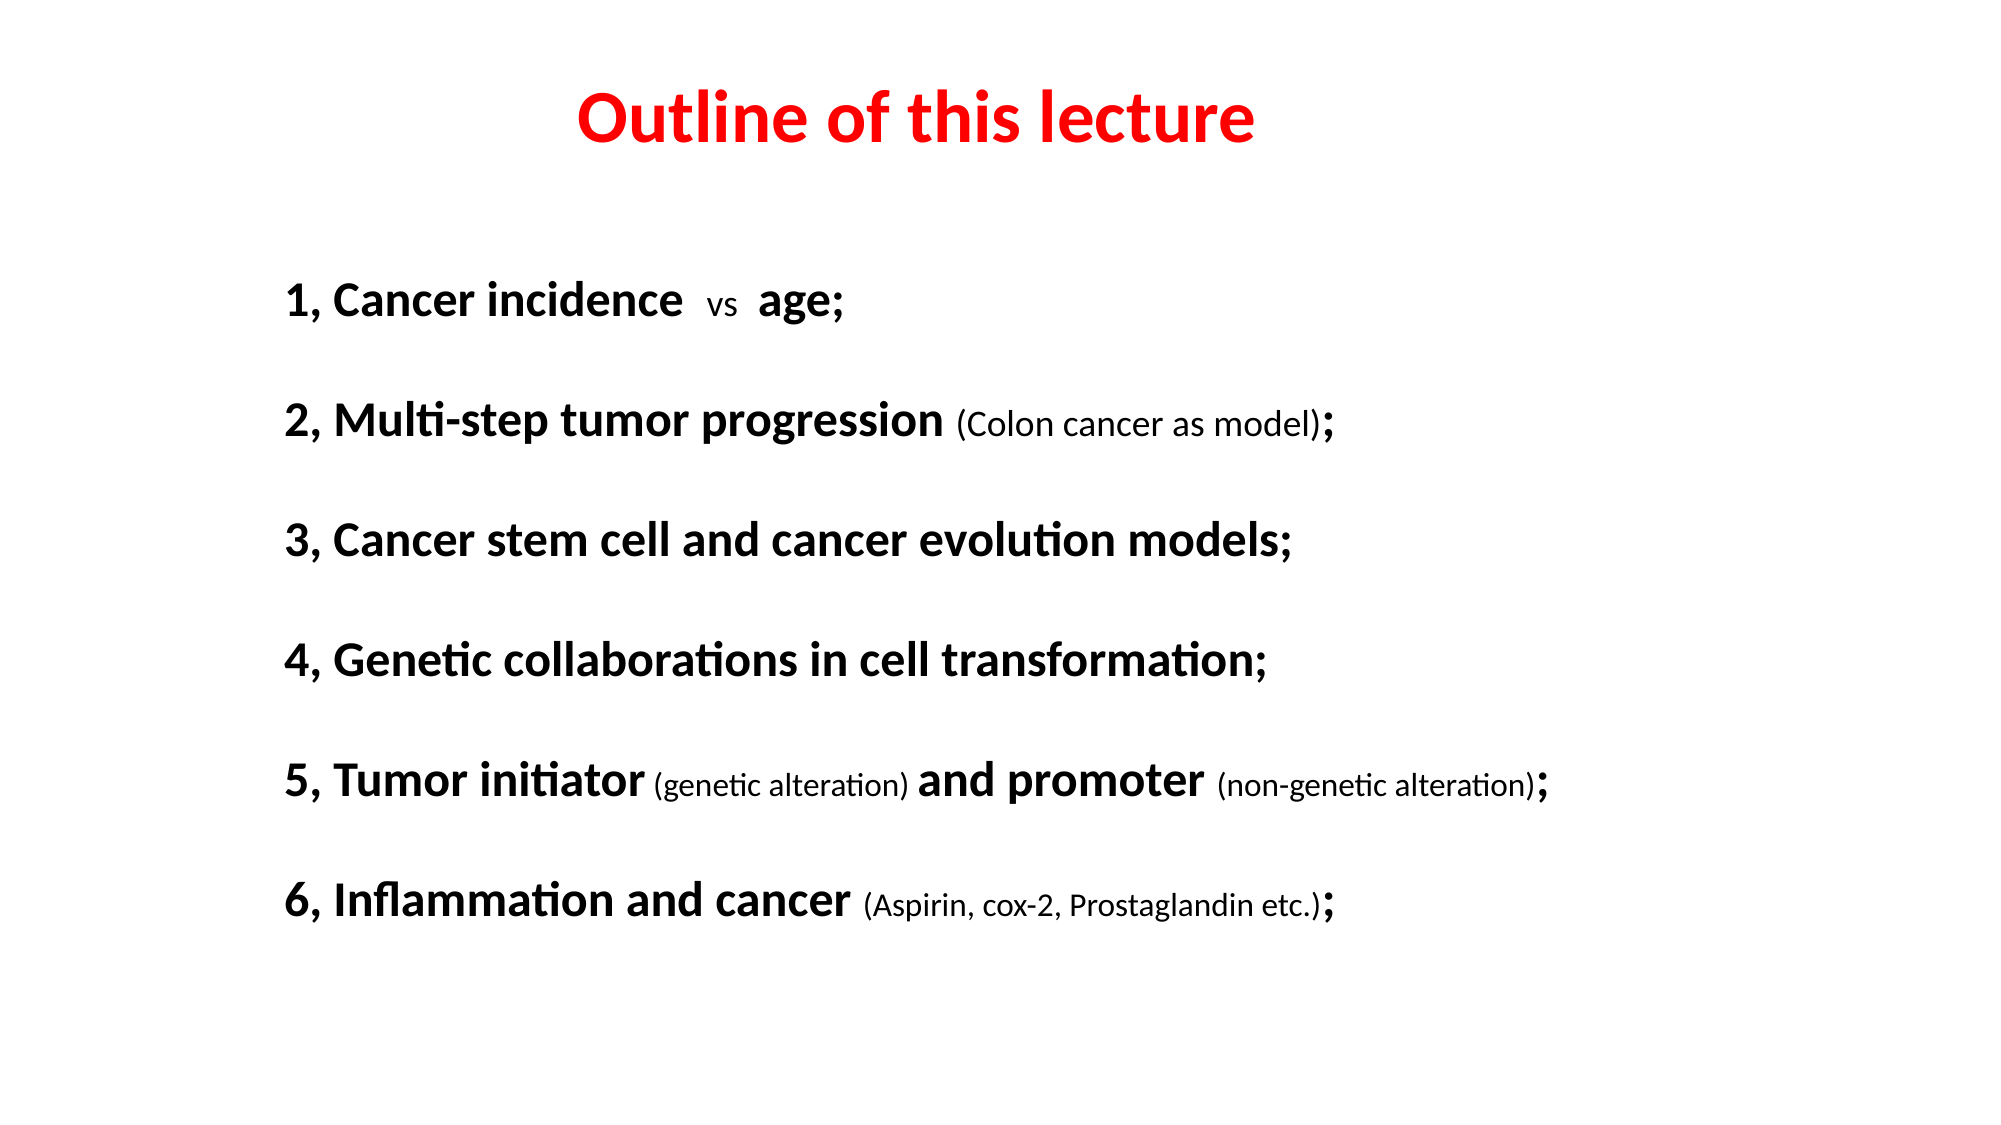

Outline of this lecture
1, Cancer incidence  vs  age;

2, Multi-step tumor progression (Colon cancer as model);

3, Cancer stem cell and cancer evolution models;

4, Genetic collaborations in cell transformation;

5, Tumor initiator (genetic alteration) and promoter (non-genetic alteration);

6, Inflammation and cancer (Aspirin, cox-2, Prostaglandin etc.);